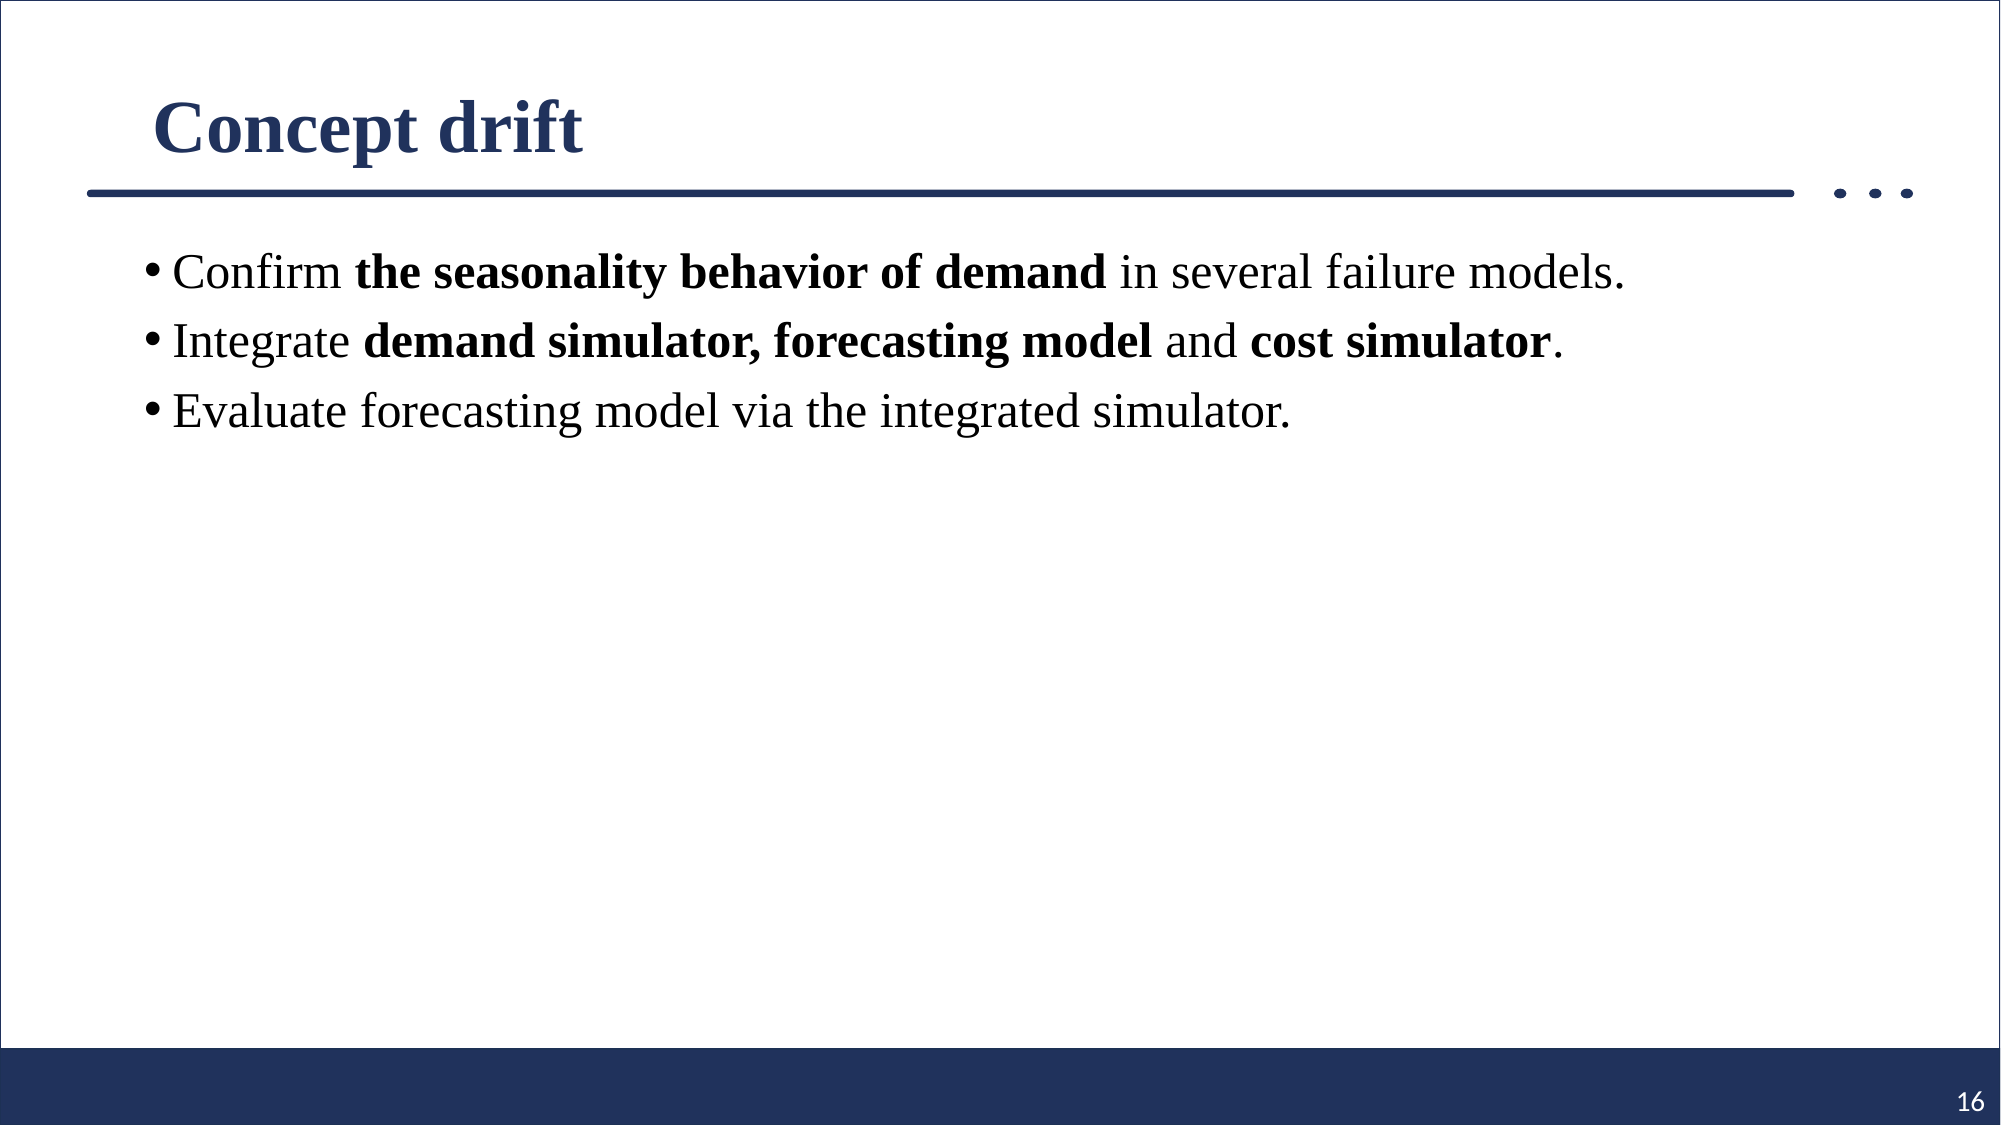

# Concept drift
Confirm the seasonality behavior of demand in several failure models.
Integrate demand simulator, forecasting model and cost simulator.
Evaluate forecasting model via the integrated simulator.